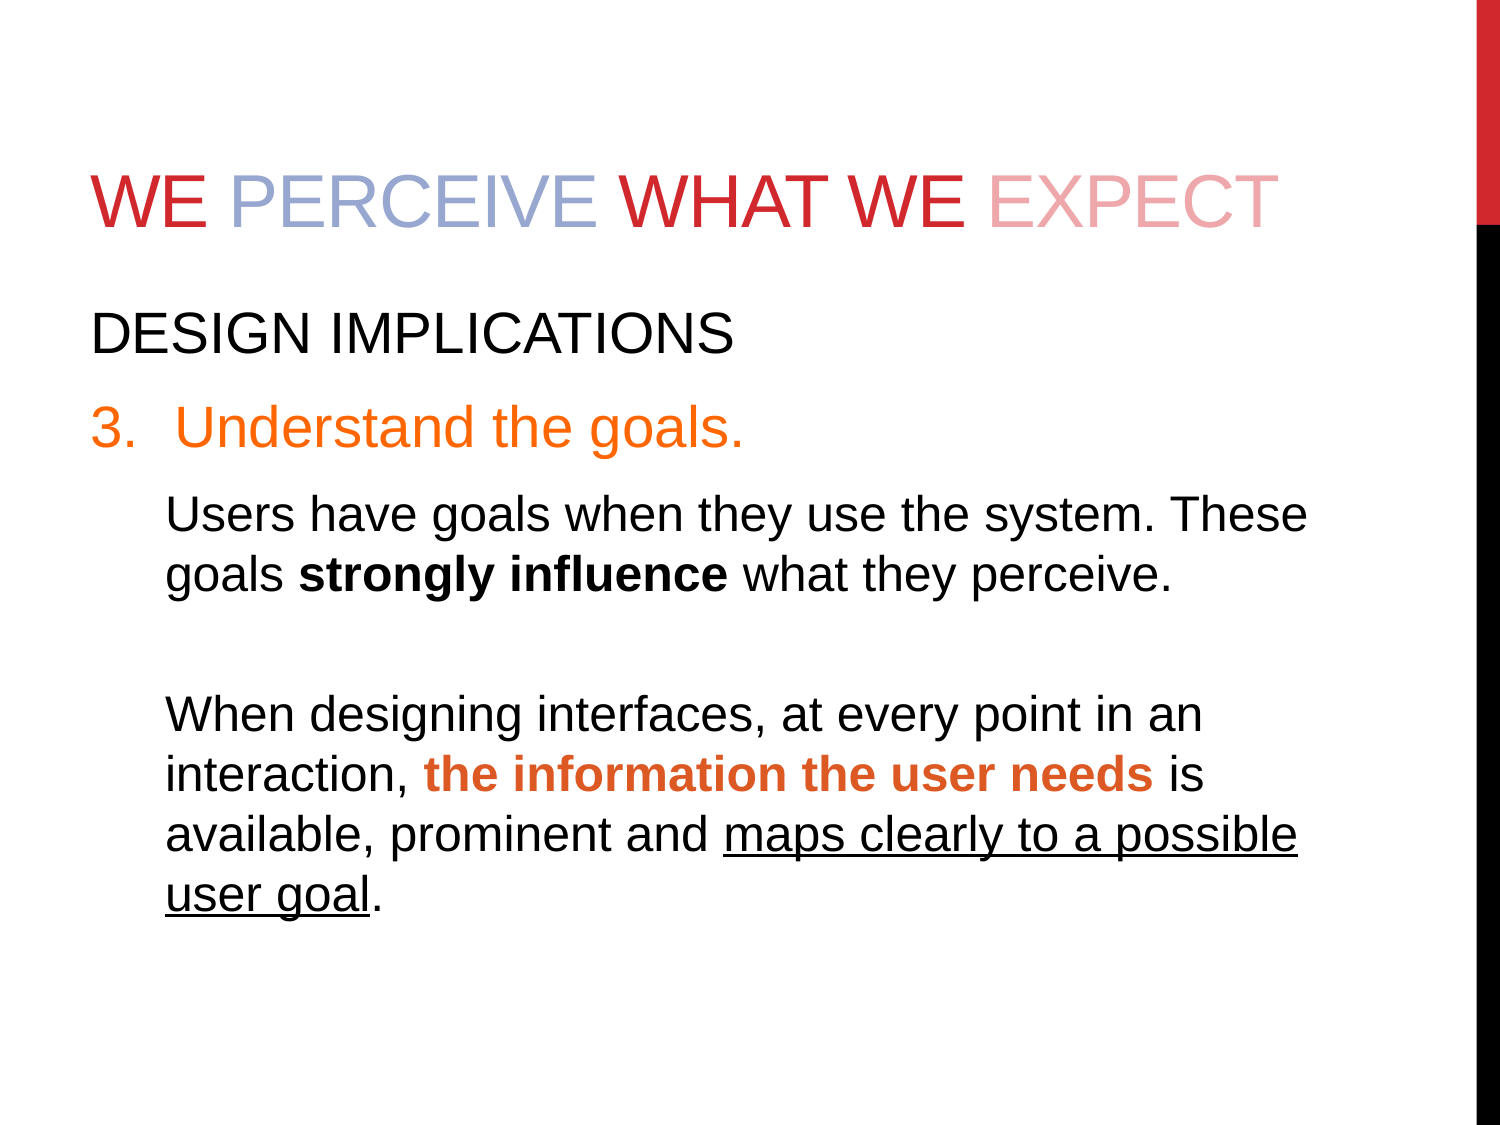

# We Perceive what we expect
DESIGN IMPLICATIONS
Understand the goals.
Users have goals when they use the system. These goals strongly influence what they perceive.

When designing interfaces, at every point in an interaction, the information the user needs is available, prominent and maps clearly to a possible user goal.